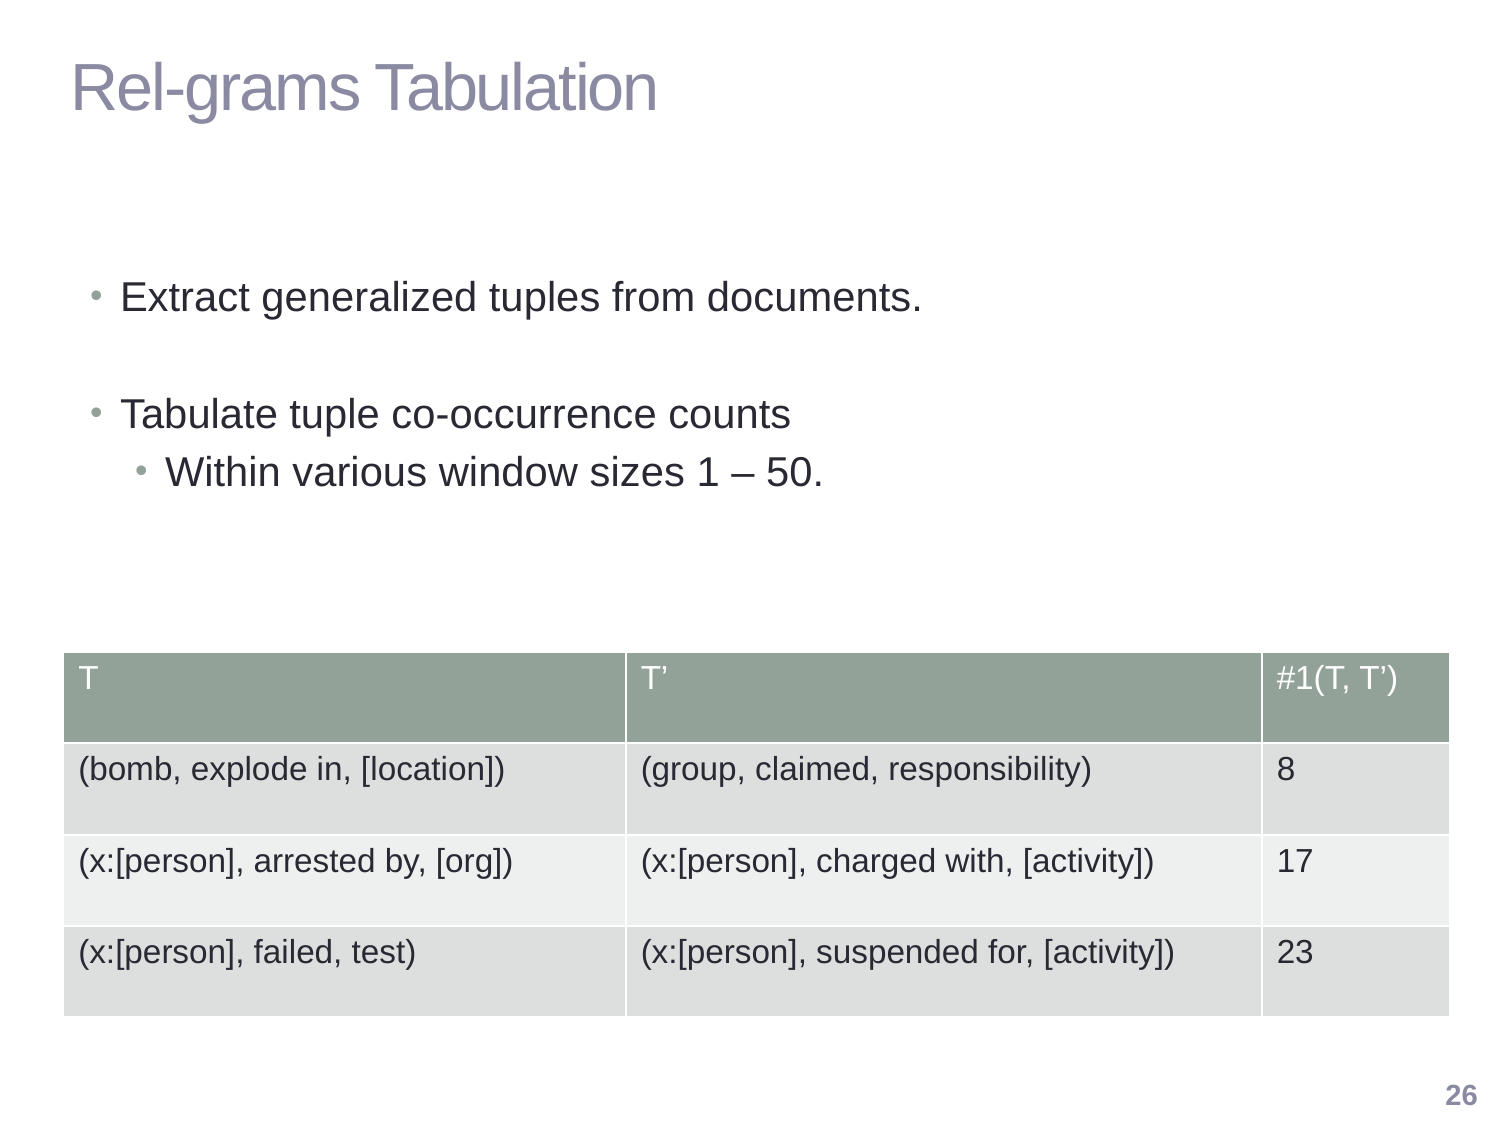

# Rel-grams Tabulation
Extract generalized tuples from documents.

Tabulate tuple co-occurrence counts
Within various window sizes 1 – 50.

| T | T’ | #1(T, T’) |
| --- | --- | --- |
| (bomb, explode in, [location]) | (group, claimed, responsibility) | 8 |
| (x:[person], arrested by, [org]) | (x:[person], charged with, [activity]) | 17 |
| (x:[person], failed, test) | (x:[person], suspended for, [activity]) | 23 |
26